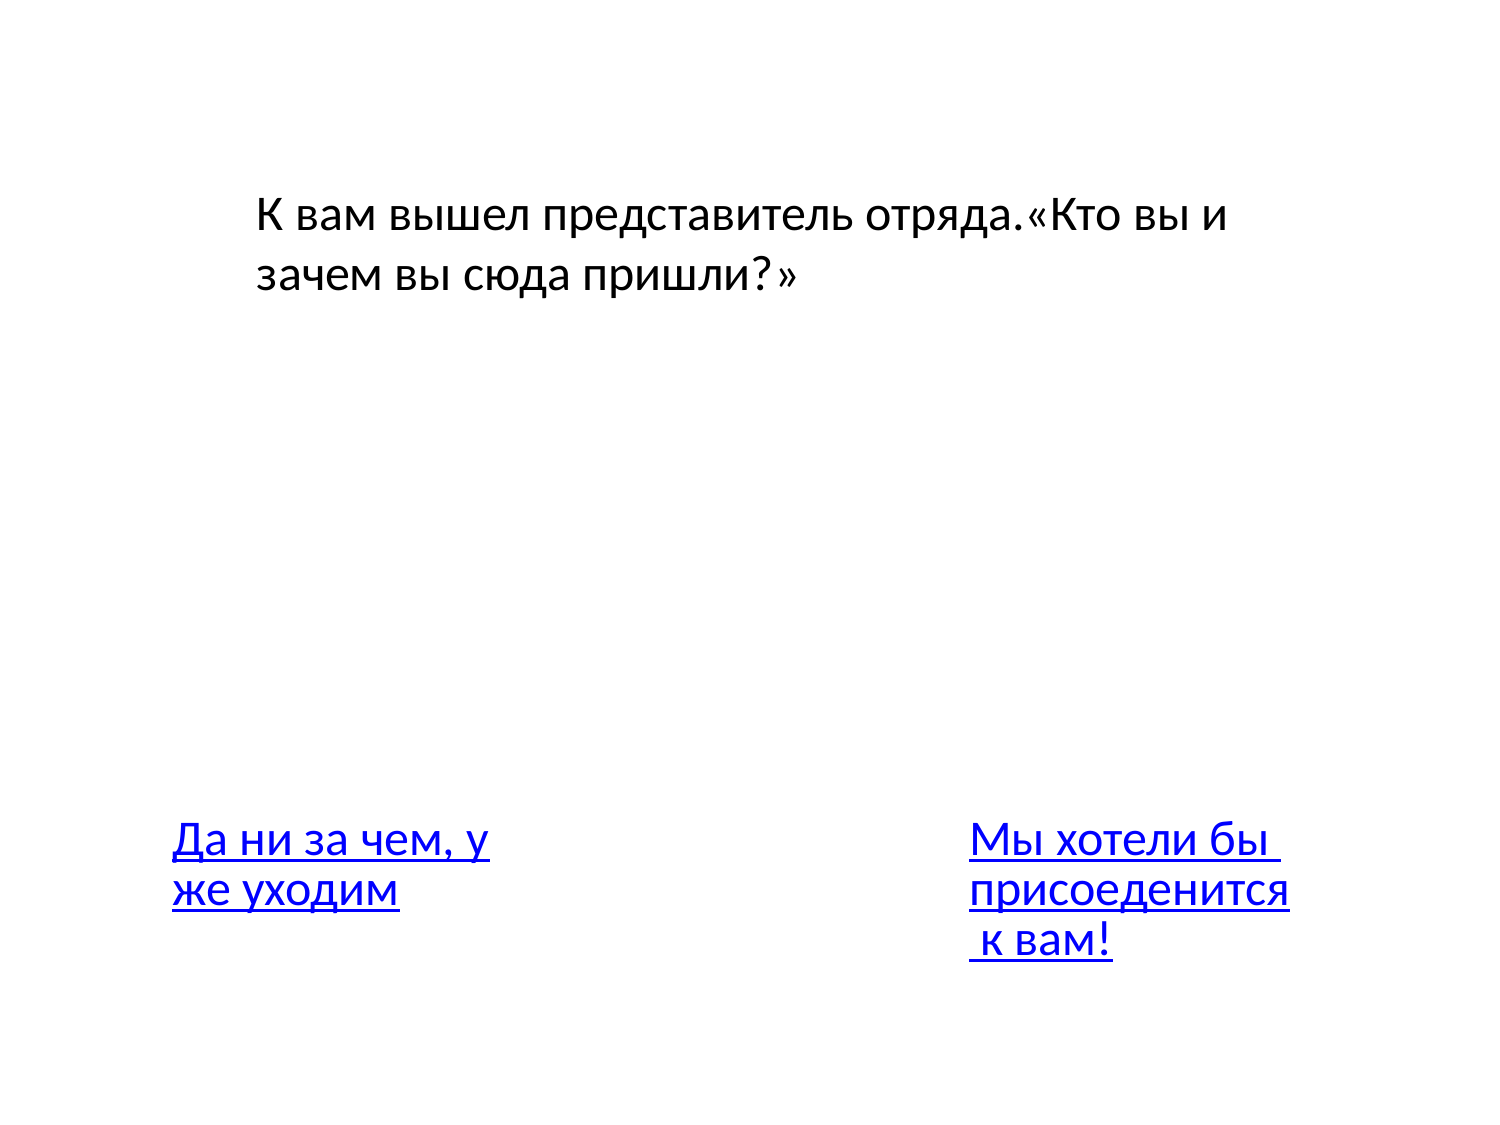

К вам вышел представитель отряда.«Кто вы и зачем вы сюда пришли?»
Да ни за чем, уже уходим
Мы хотели бы присоеденится к вам!